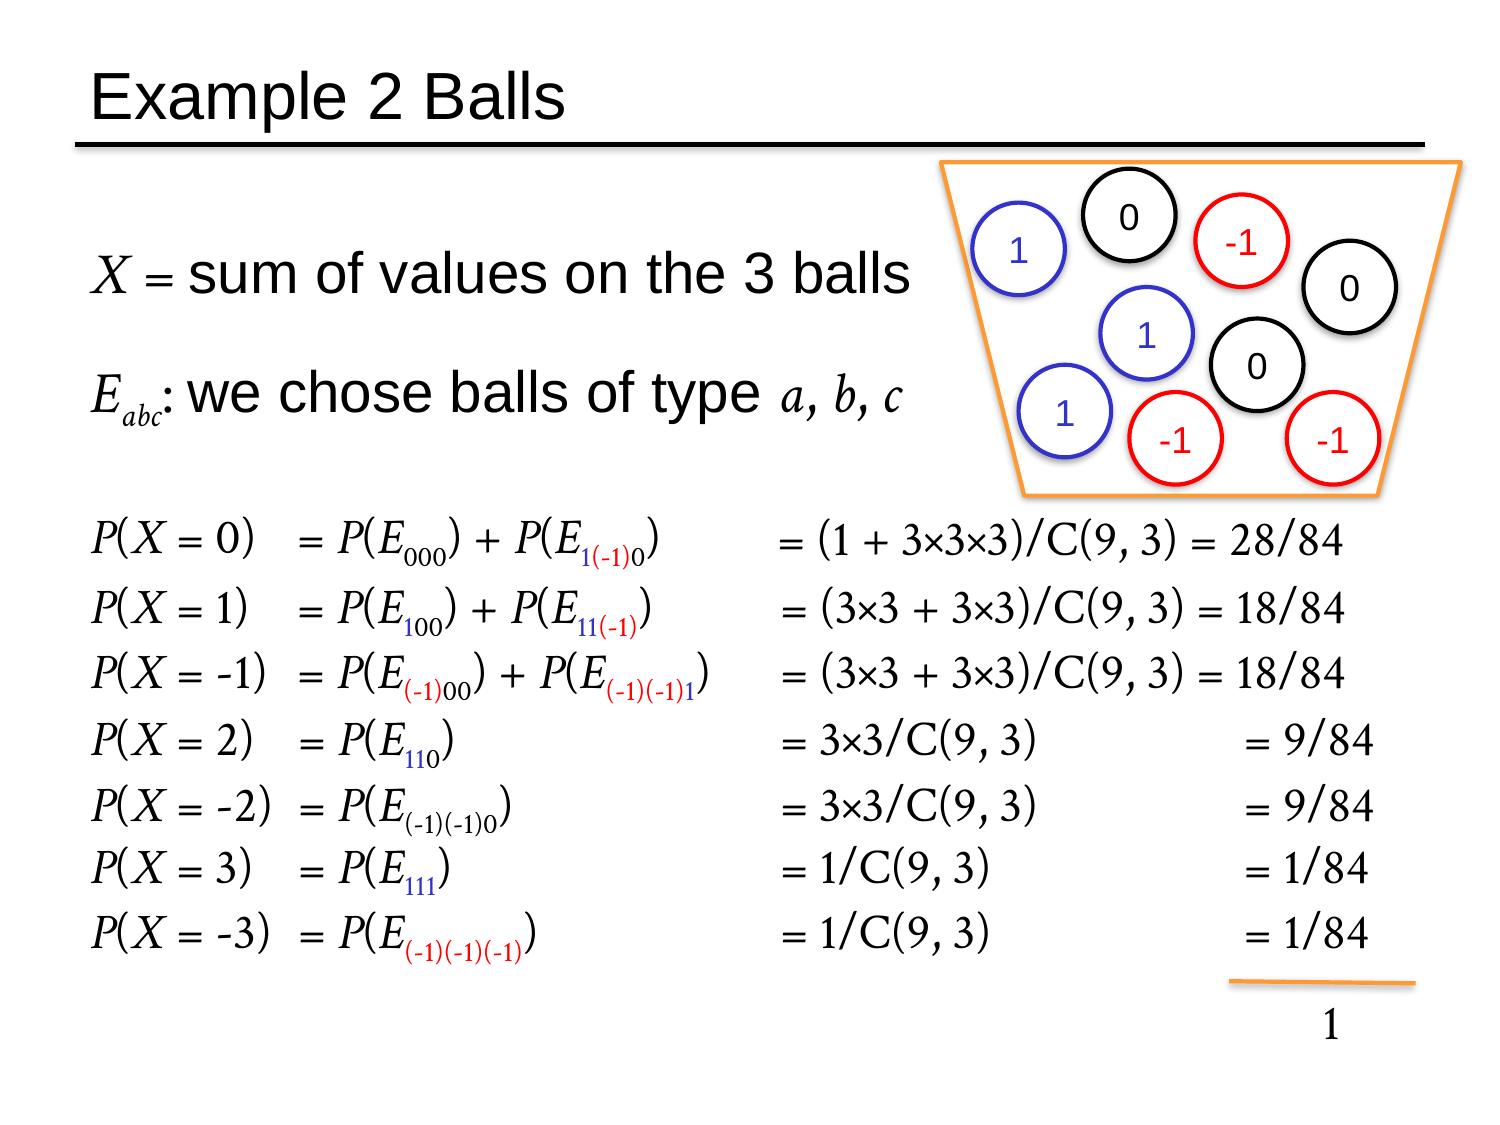

# Example 2 Balls

0
-1
1
X = sum of values on the 3 balls
0
1
0
Eabc: we chose balls of type a, b, c
1
-1
-1
P(X = 0)
= P(E000) + P(E1(-1)0)
= (1 + 3×3×3)/C(9, 3) = 28/84
P(X = 1)
= P(E100) + P(E11(-1))
= (3×3 + 3×3)/C(9, 3) = 18/84
P(X = -1)
= P(E(-1)00) + P(E(-1)(-1)1)
= (3×3 + 3×3)/C(9, 3) = 18/84
P(X = 2)
= P(E110)
= 3×3/C(9, 3)
= 9/84
P(X = -2)
= P(E(-1)(-1)0)
= 3×3/C(9, 3)
= 9/84
P(X = 3)
= P(E111)
= 1/C(9, 3)
= 1/84
P(X = -3)
= P(E(-1)(-1)(-1))
= 1/C(9, 3)
= 1/84
1